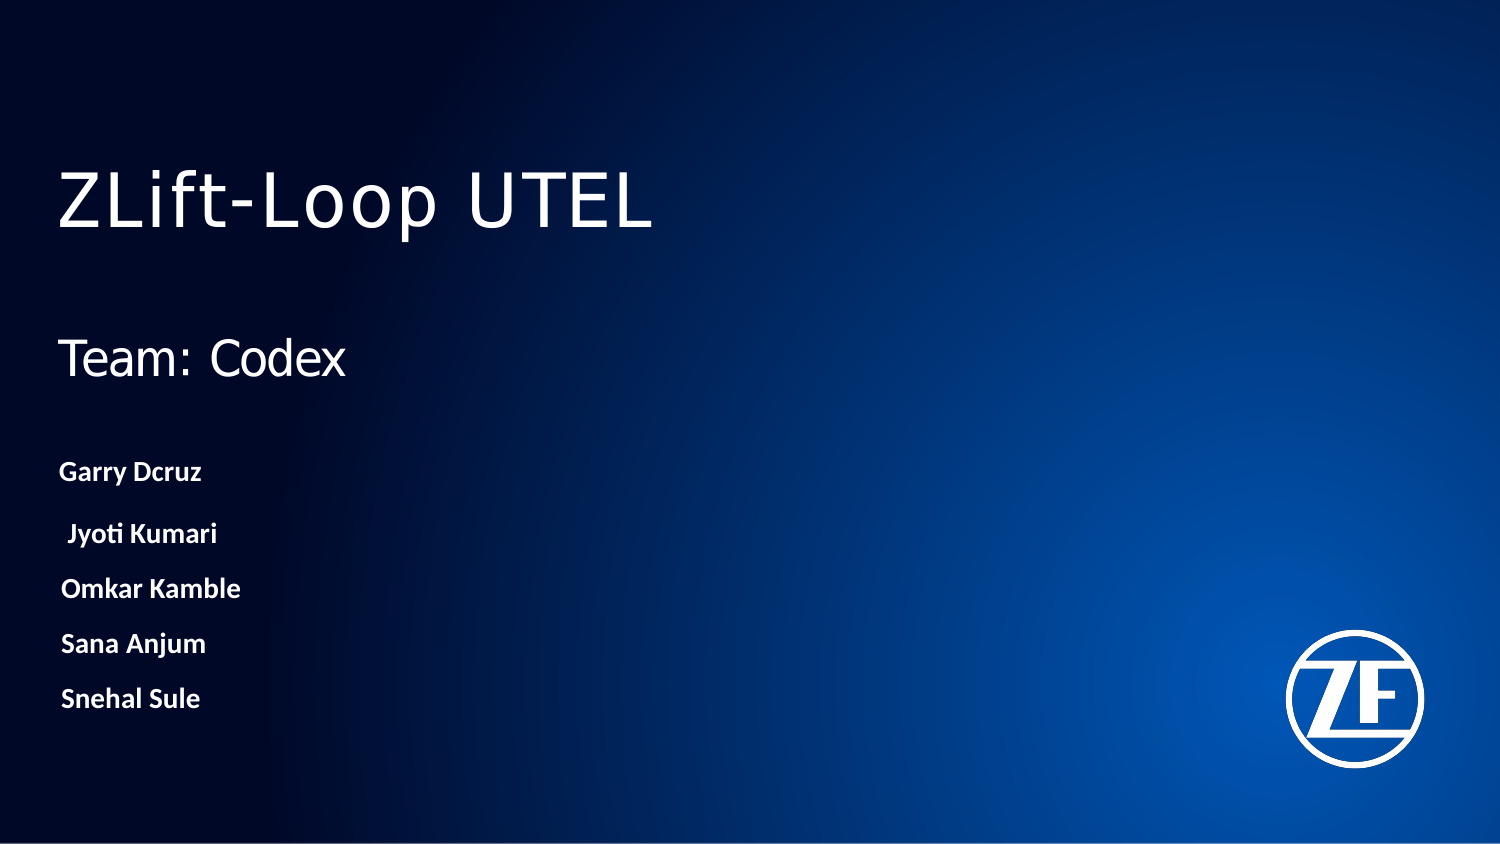

# ZLift-Loop UTEL
Team: Codex
Garry Dcruz
 Jyoti Kumari
Omkar Kamble
Sana Anjum
Snehal Sule